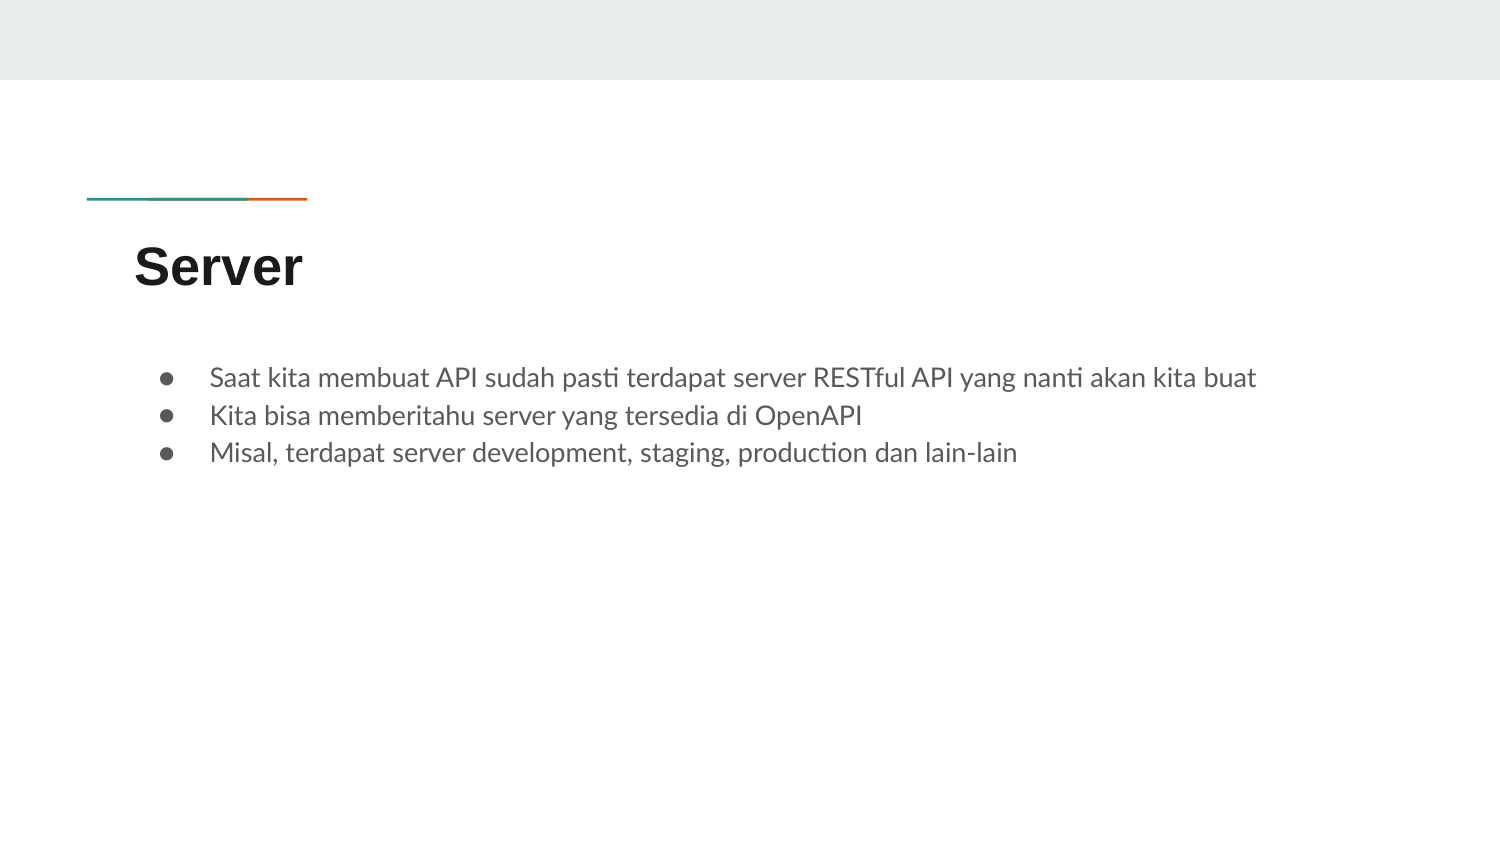

# Server
Saat kita membuat API sudah pasti terdapat server RESTful API yang nanti akan kita buat
Kita bisa memberitahu server yang tersedia di OpenAPI
Misal, terdapat server development, staging, production dan lain-lain